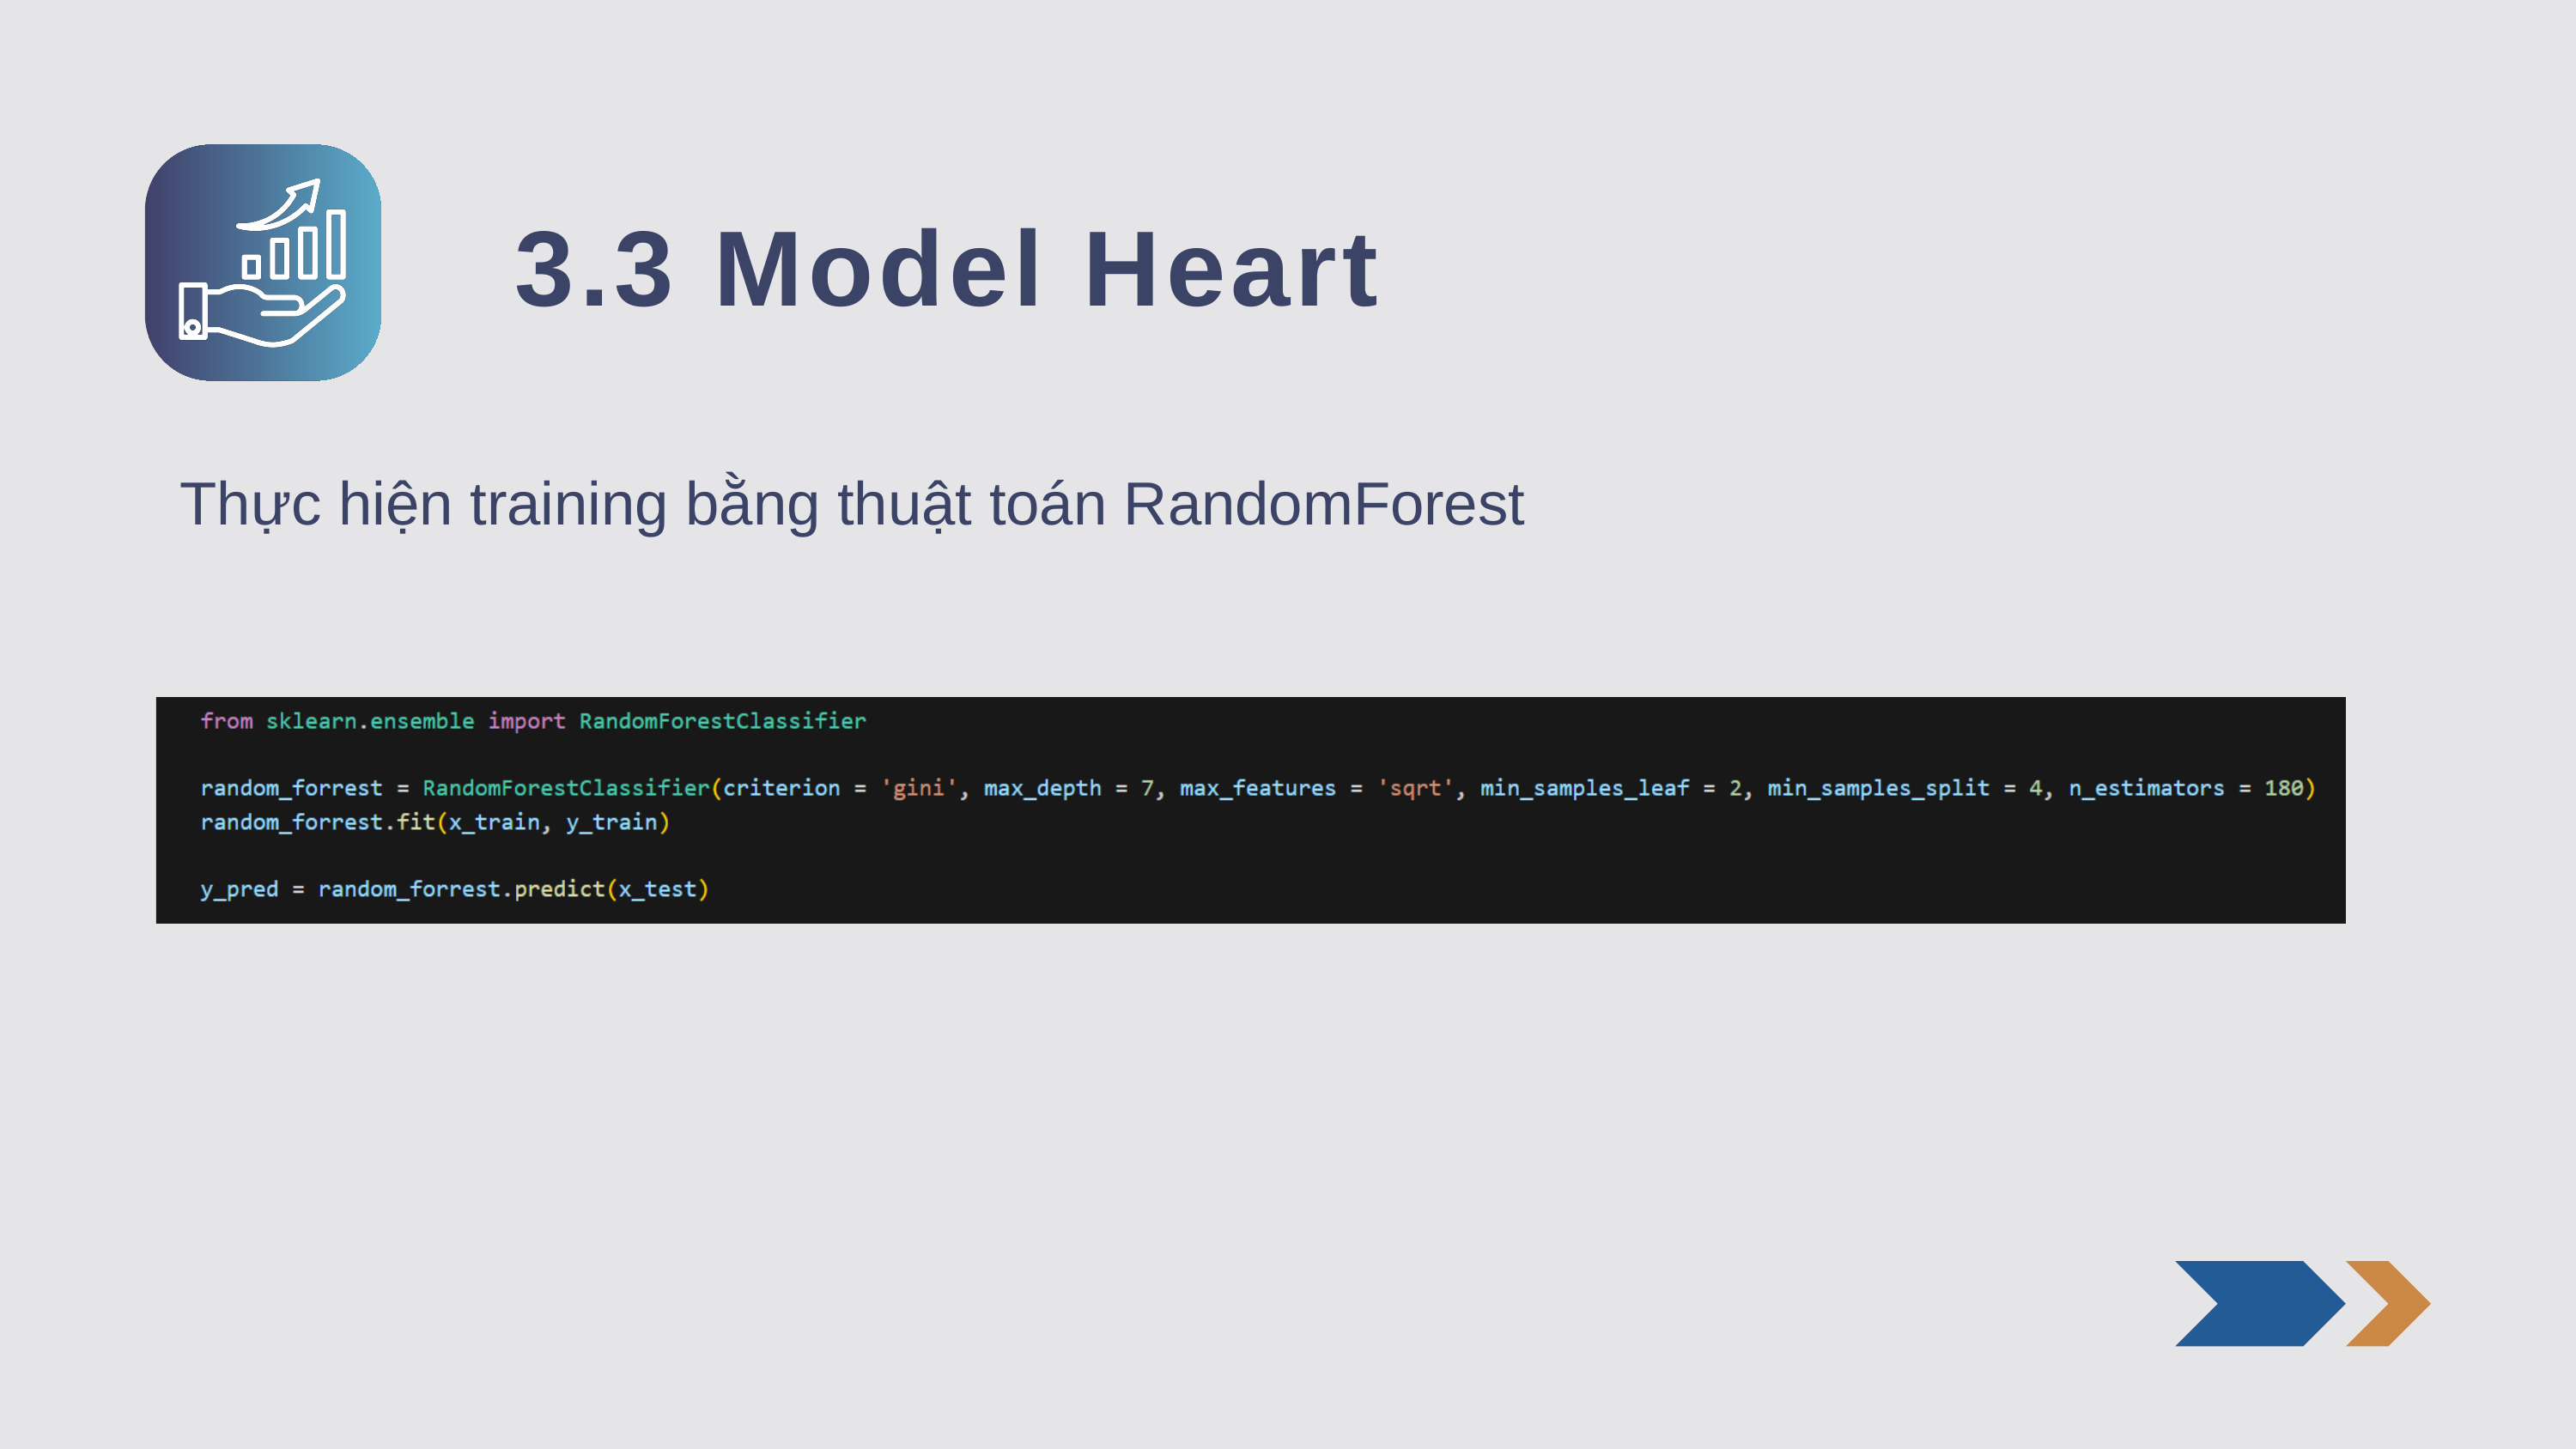

3.3 Model Heart
Thực hiện training bằng thuật toán RandomForest